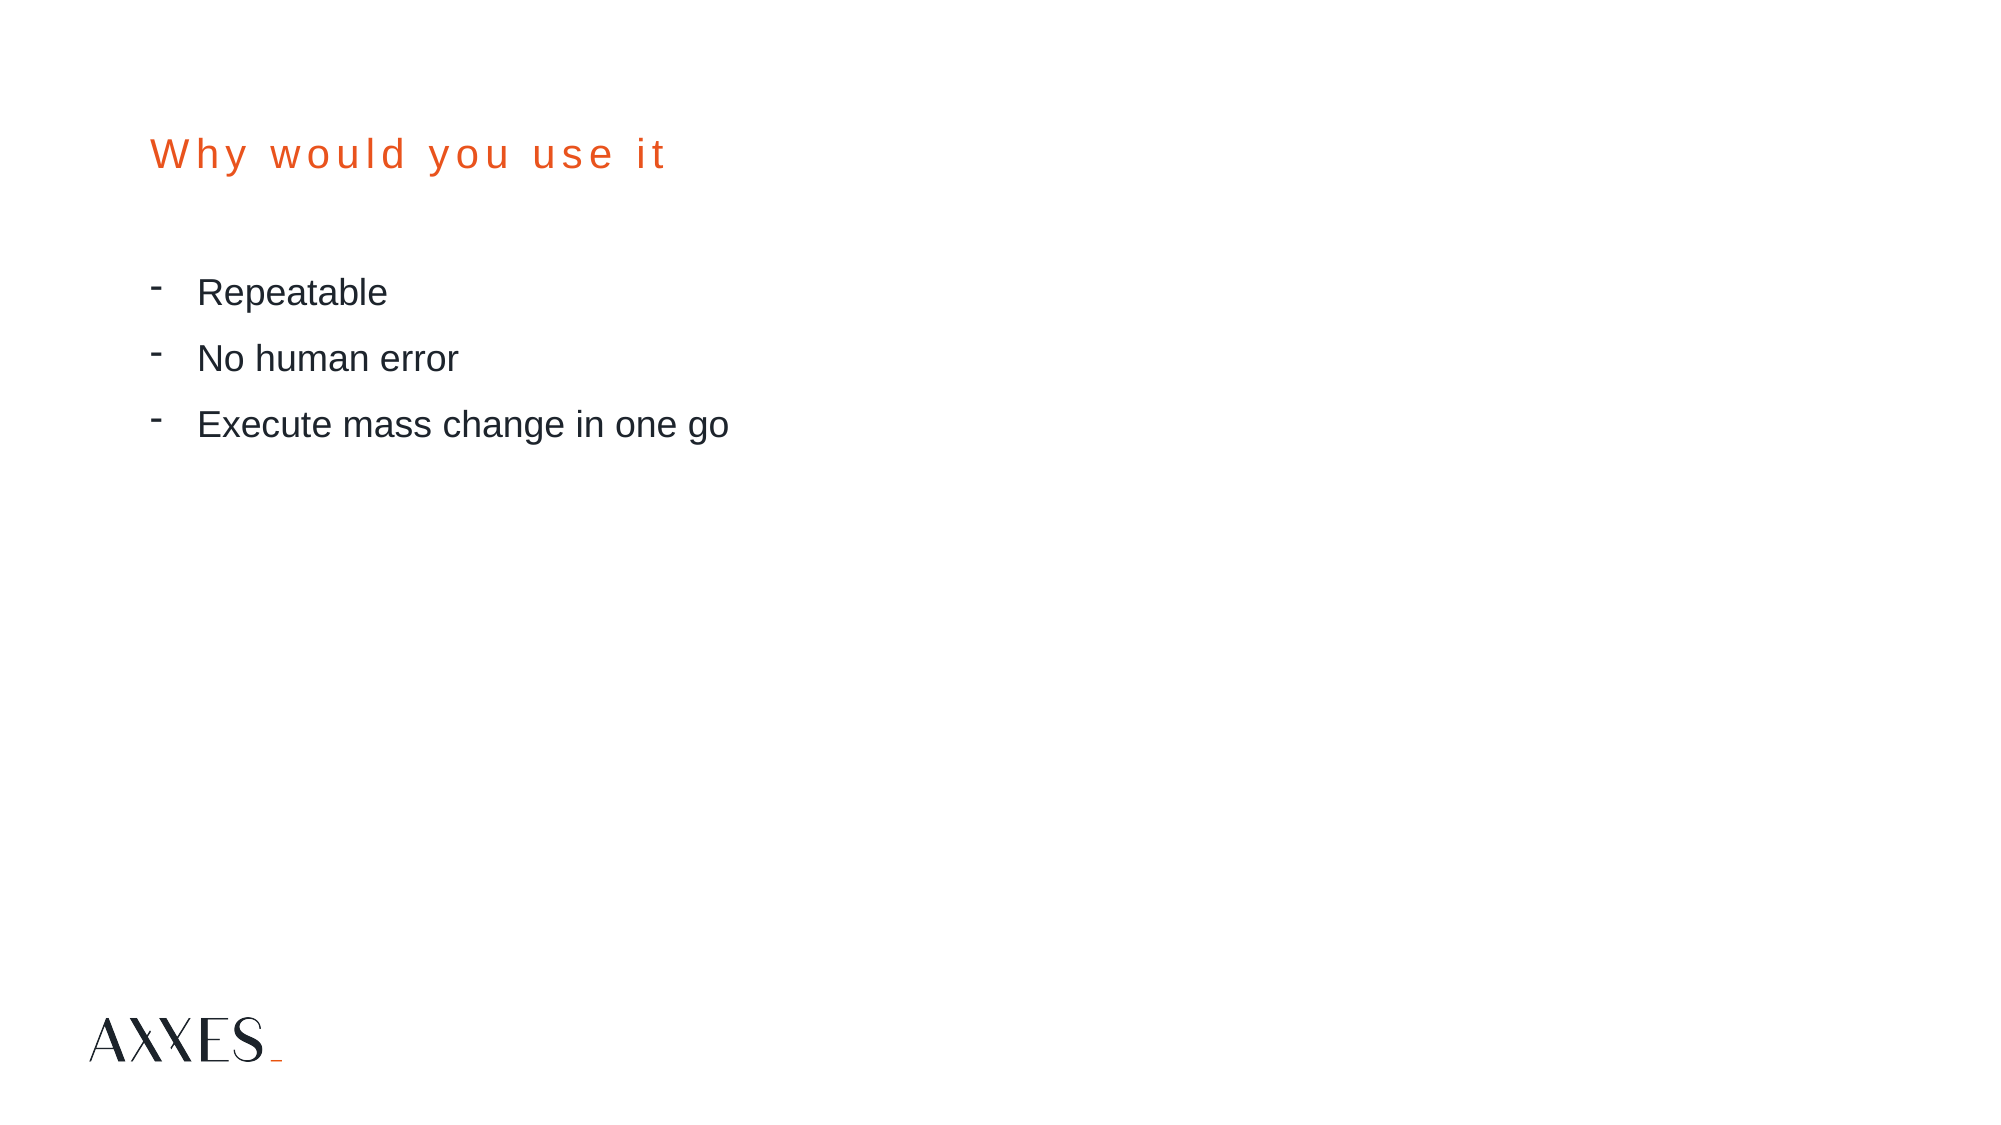

# Why would you use it
Repeatable
No human error
Execute mass change in one go